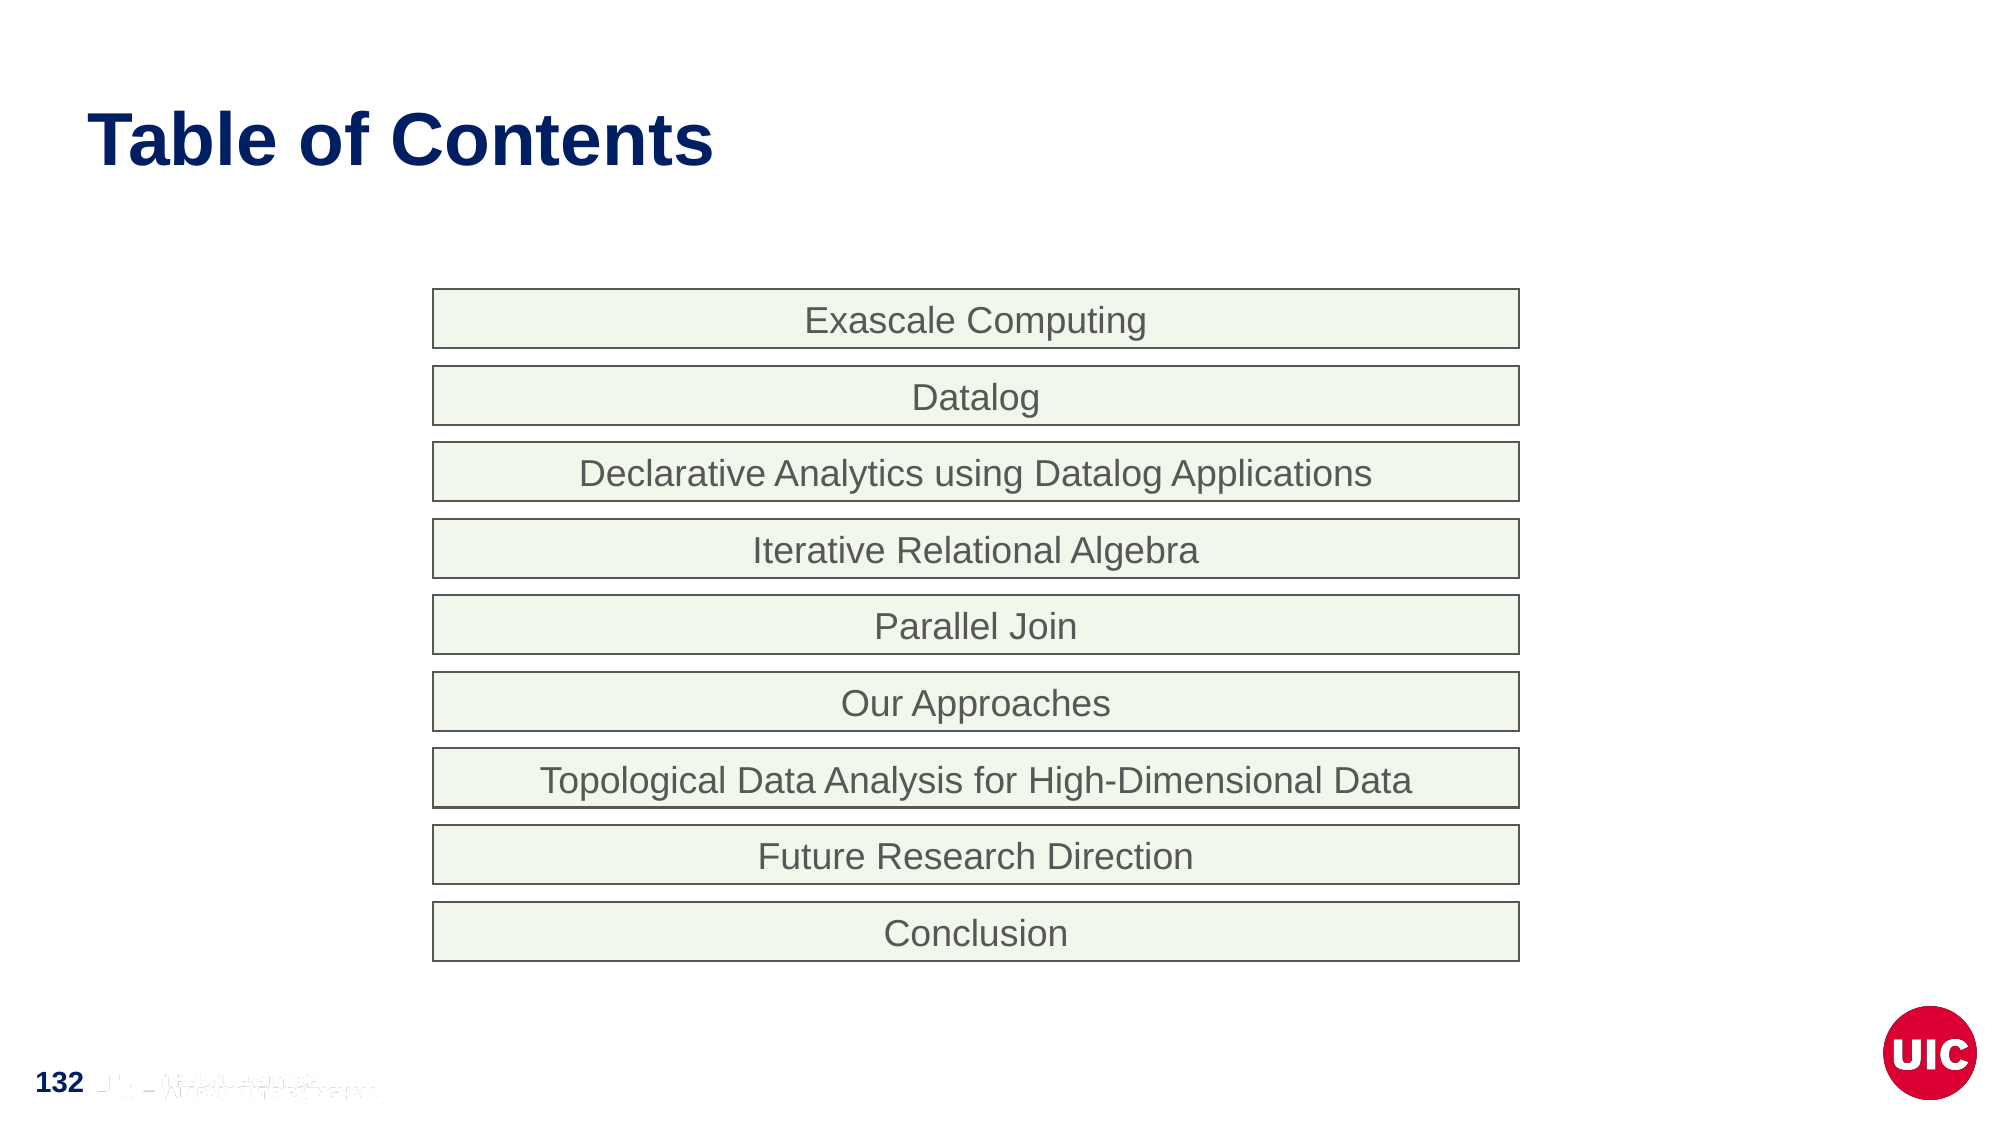

# Table of Contents
Exascale Computing
Datalog
Declarative Analytics using Datalog Applications
Iterative Relational Algebra
Parallel Join
Our Approaches
Topological Data Analysis for High-Dimensional Data
Future Research Direction
Conclusion